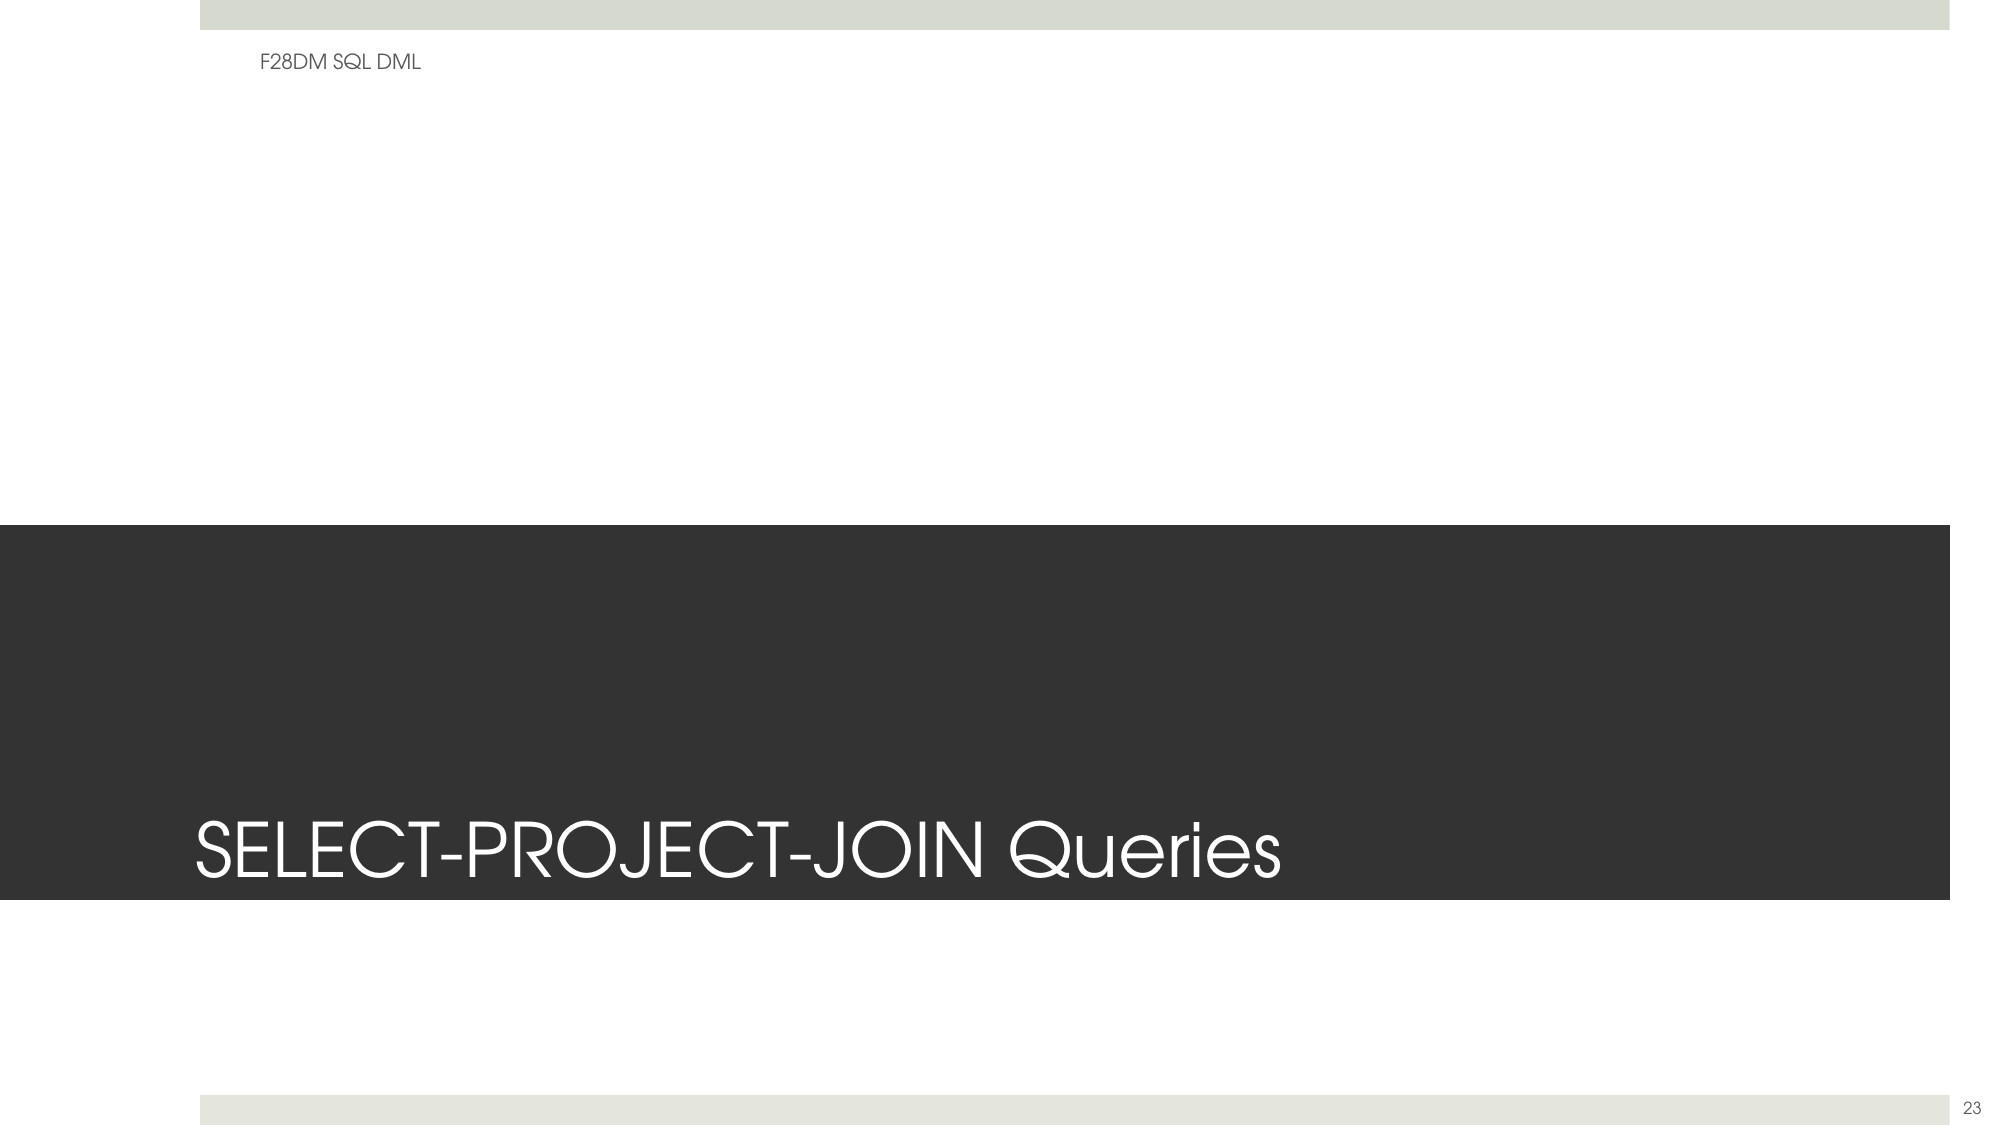

F28DM SQL DML

# SELECT-PROJECT-JOIN Queries

23